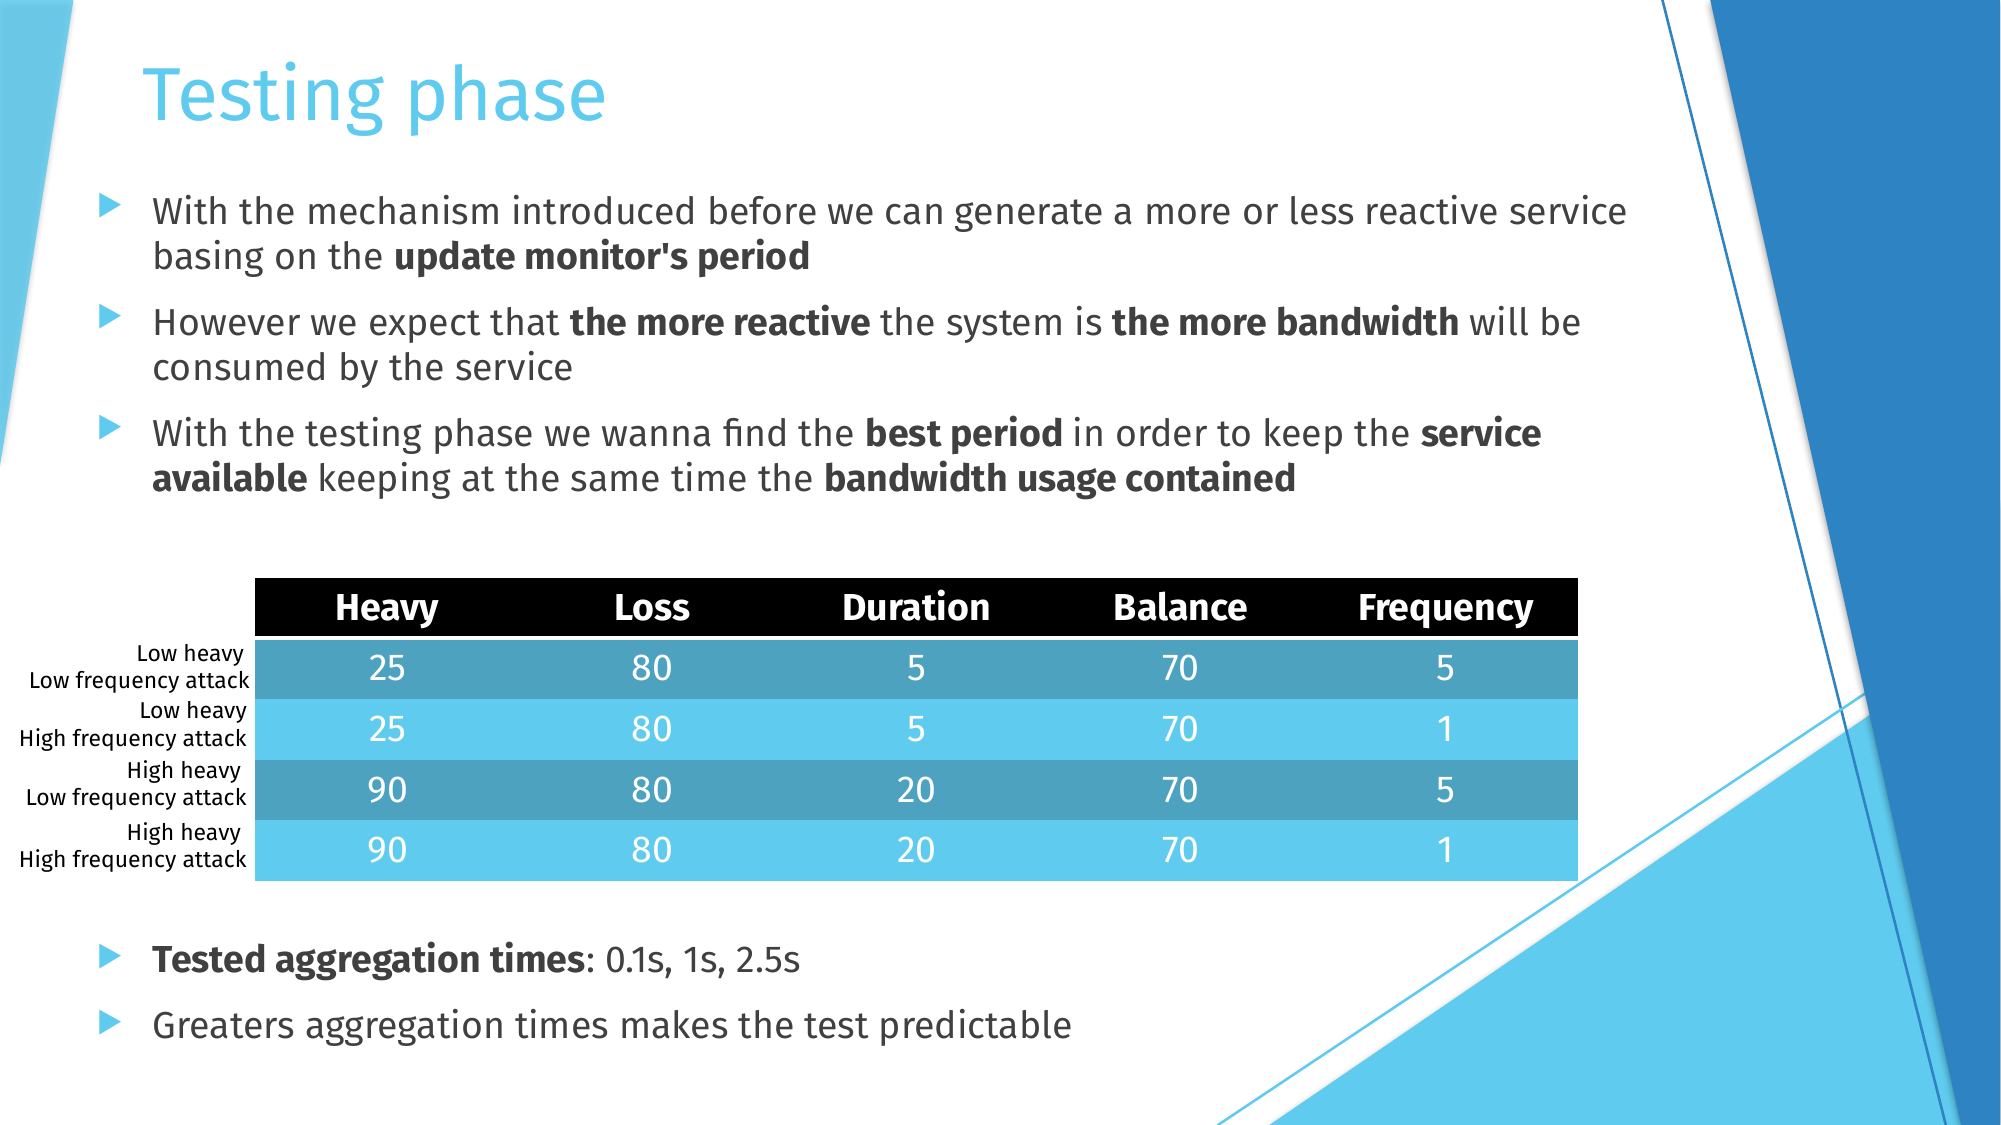

# Testing phase
With the mechanism introduced before we can generate a more or less reactive service basing on the update monitor's period
However we expect that the more reactive the system is the more bandwidth will be consumed by the service
With the testing phase we wanna find the best period in order to keep the service available keeping at the same time the bandwidth usage contained
| Heavy | Loss | Duration | Balance | Frequency |
| --- | --- | --- | --- | --- |
| 25 | 80 | 5 | 70 | 5 |
| 25 | 80 | 5 | 70 | 1 |
| 90 | 80 | 20 | 70 | 5 |
| 90 | 80 | 20 | 70 | 1 |

Low heavy
Low frequency attack
Low heavy
High frequency attack
High heavy
Low frequency attack
High heavy
High frequency attack
Tested aggregation times: 0.1s, 1s, 2.5s
Greaters aggregation times makes the test predictable